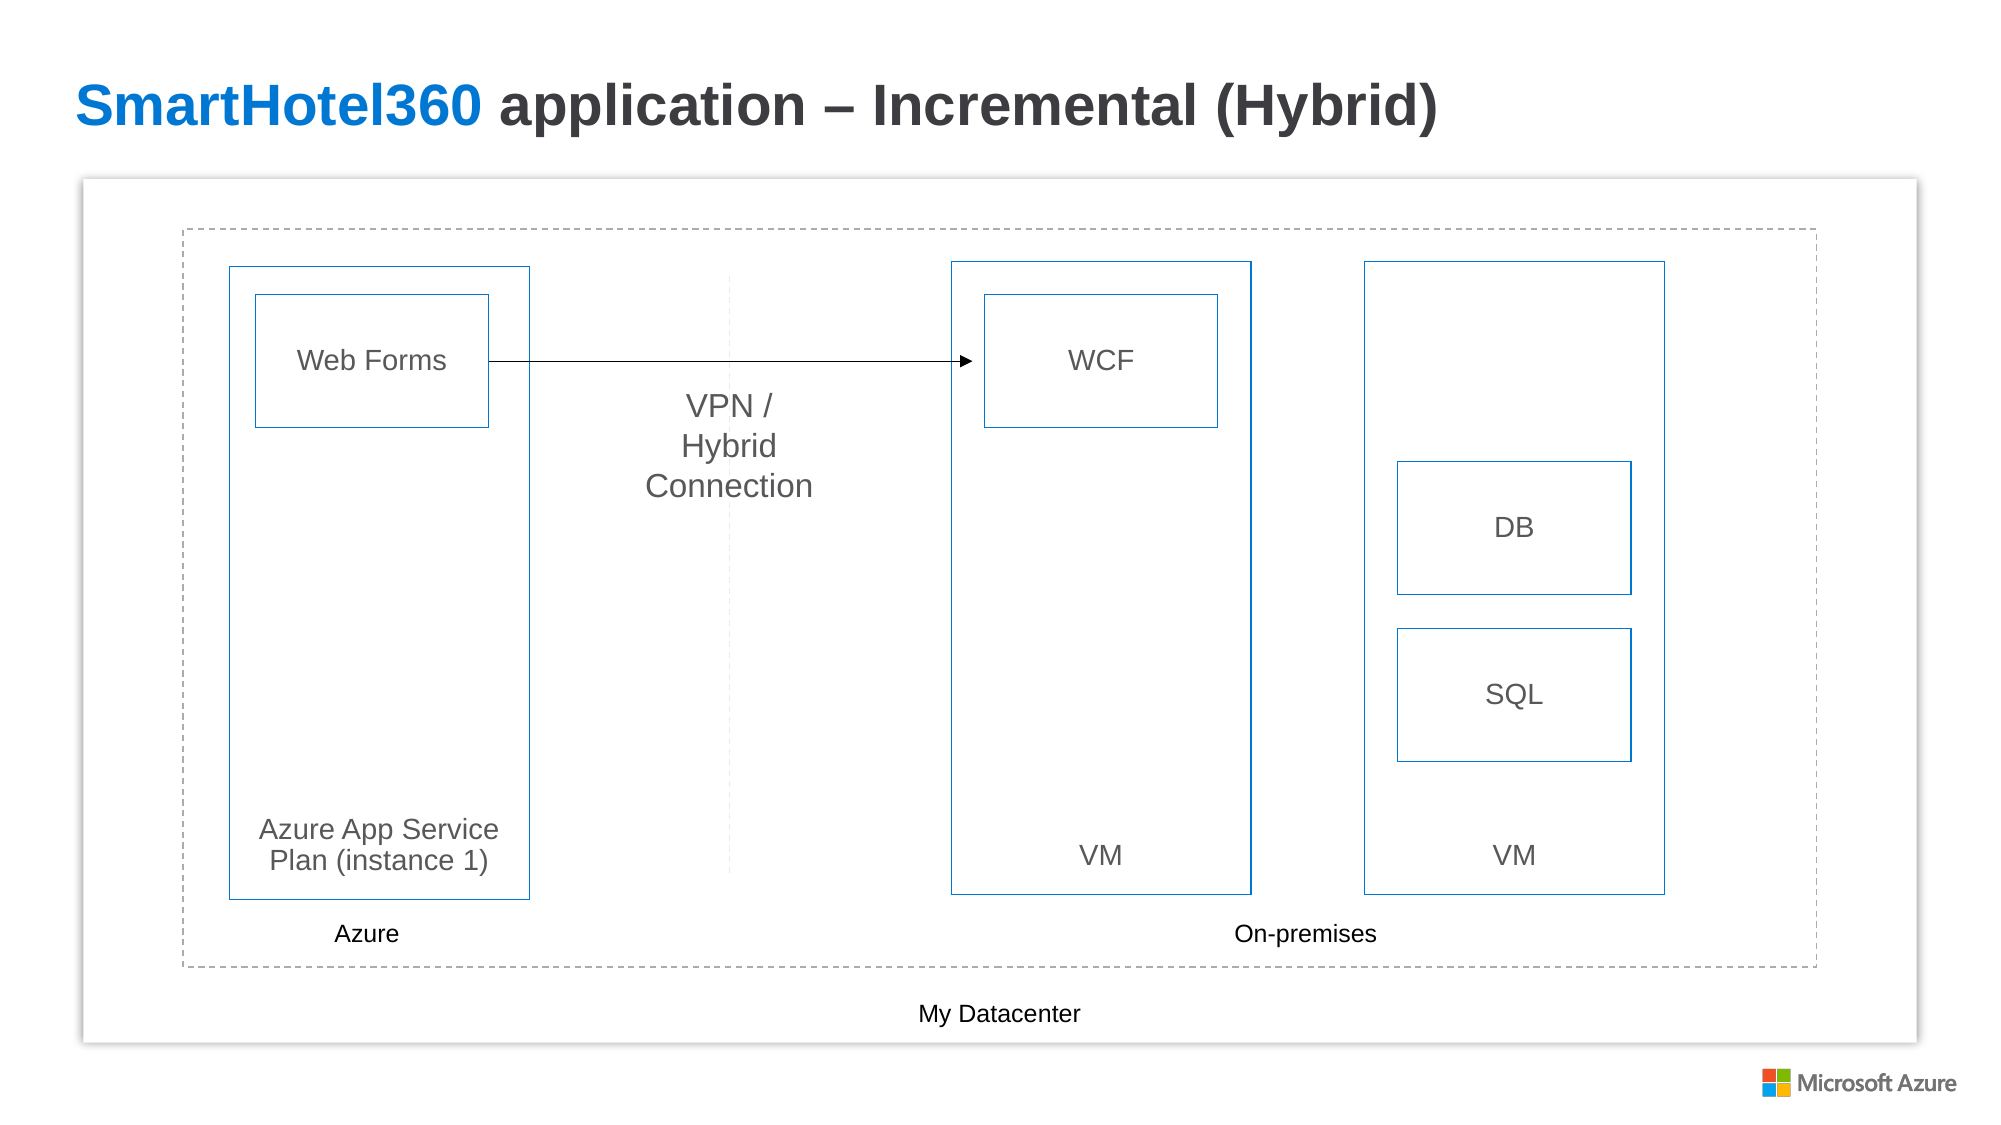

SmartHotel360 application – Incremental (Hybrid)
My Datacenter

VM
WCF
VM
DB
SQL
Azure App Service Plan (instance 1)
Web Forms
VPN /
Hybrid Connection
Azure
On-premises